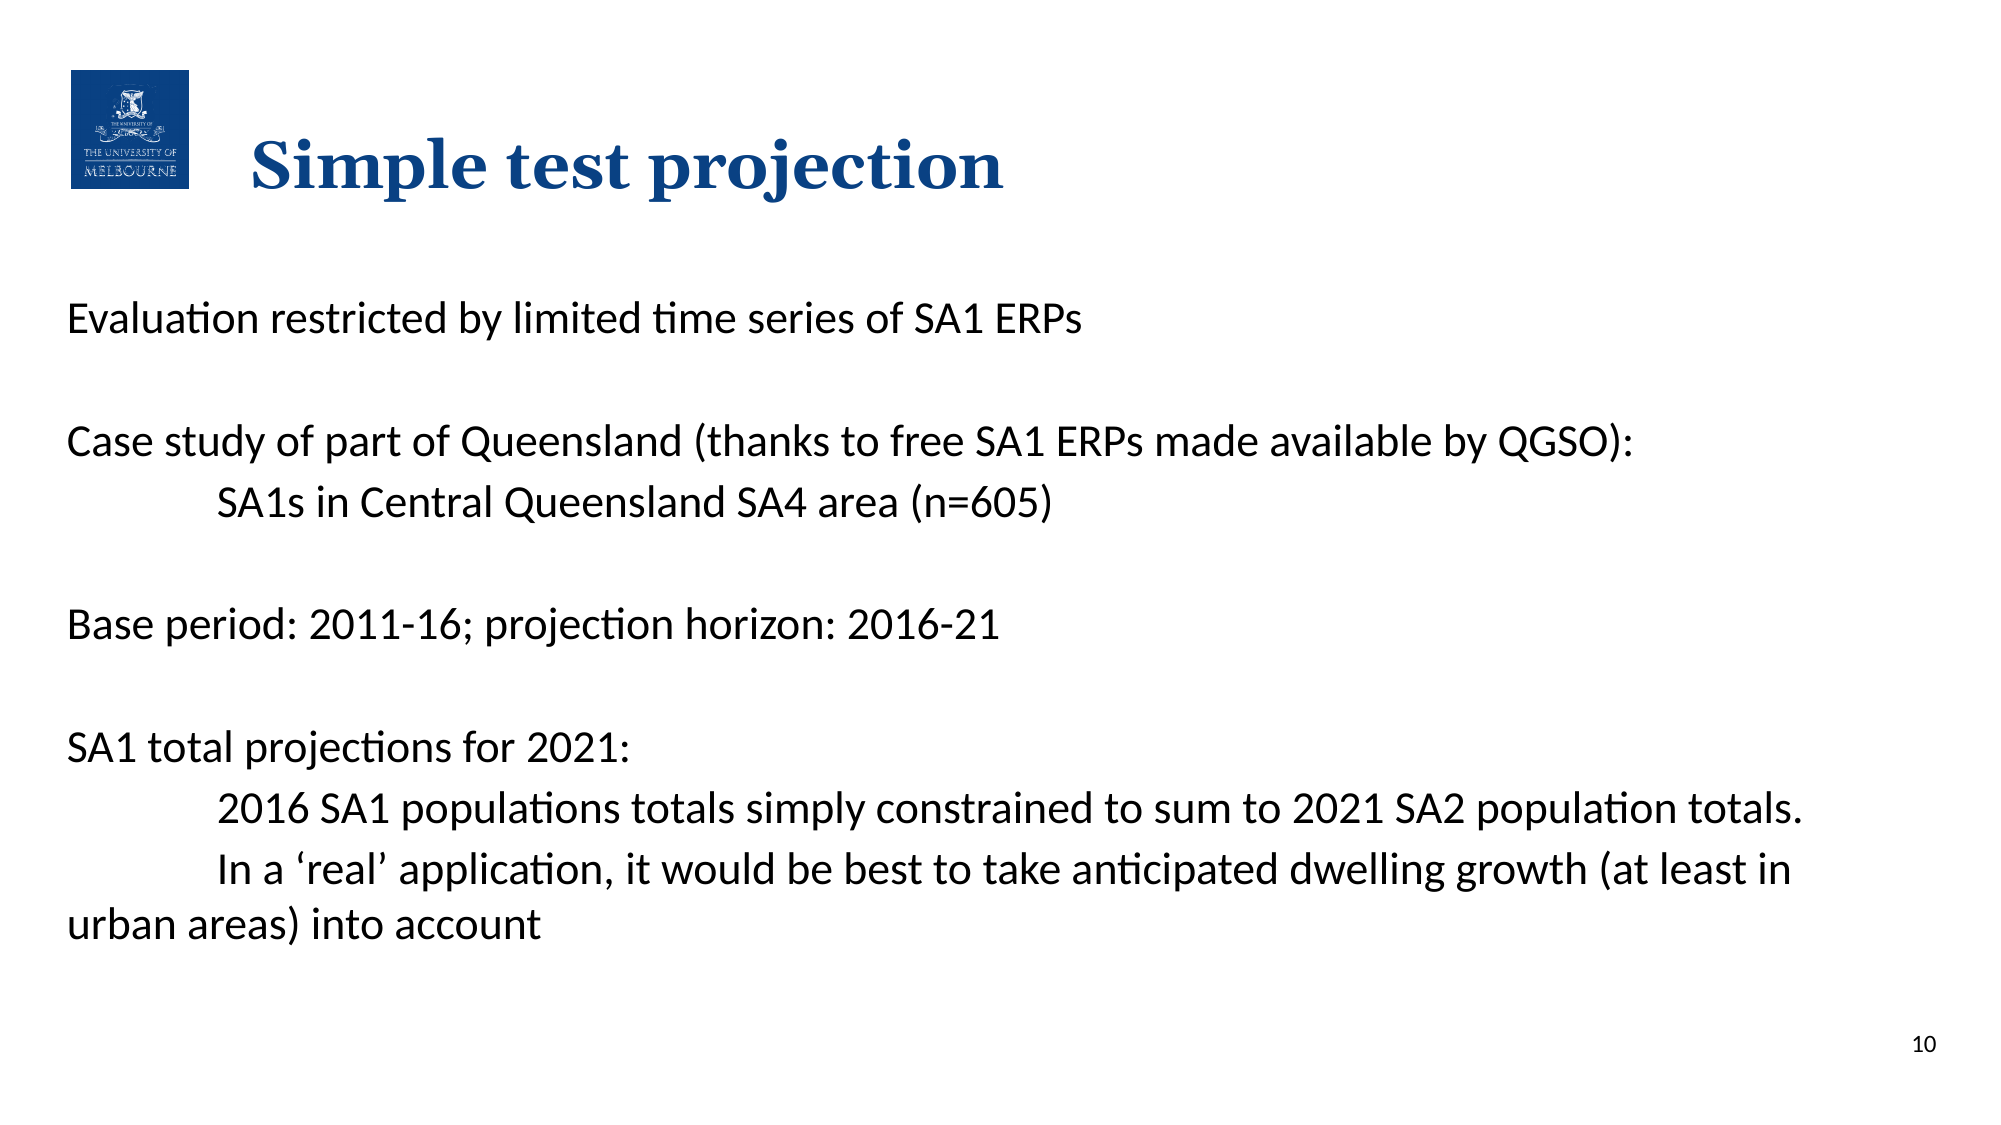

# Simple test projection
Evaluation restricted by limited time series of SA1 ERPs

Case study of part of Queensland (thanks to free SA1 ERPs made available by QGSO):
	SA1s in Central Queensland SA4 area (n=605)

Base period: 2011-16; projection horizon: 2016-21

SA1 total projections for 2021:
	2016 SA1 populations totals simply constrained to sum to 2021 SA2 population totals.
	In a ‘real’ application, it would be best to take anticipated dwelling growth (at least in 	urban areas) into account
10